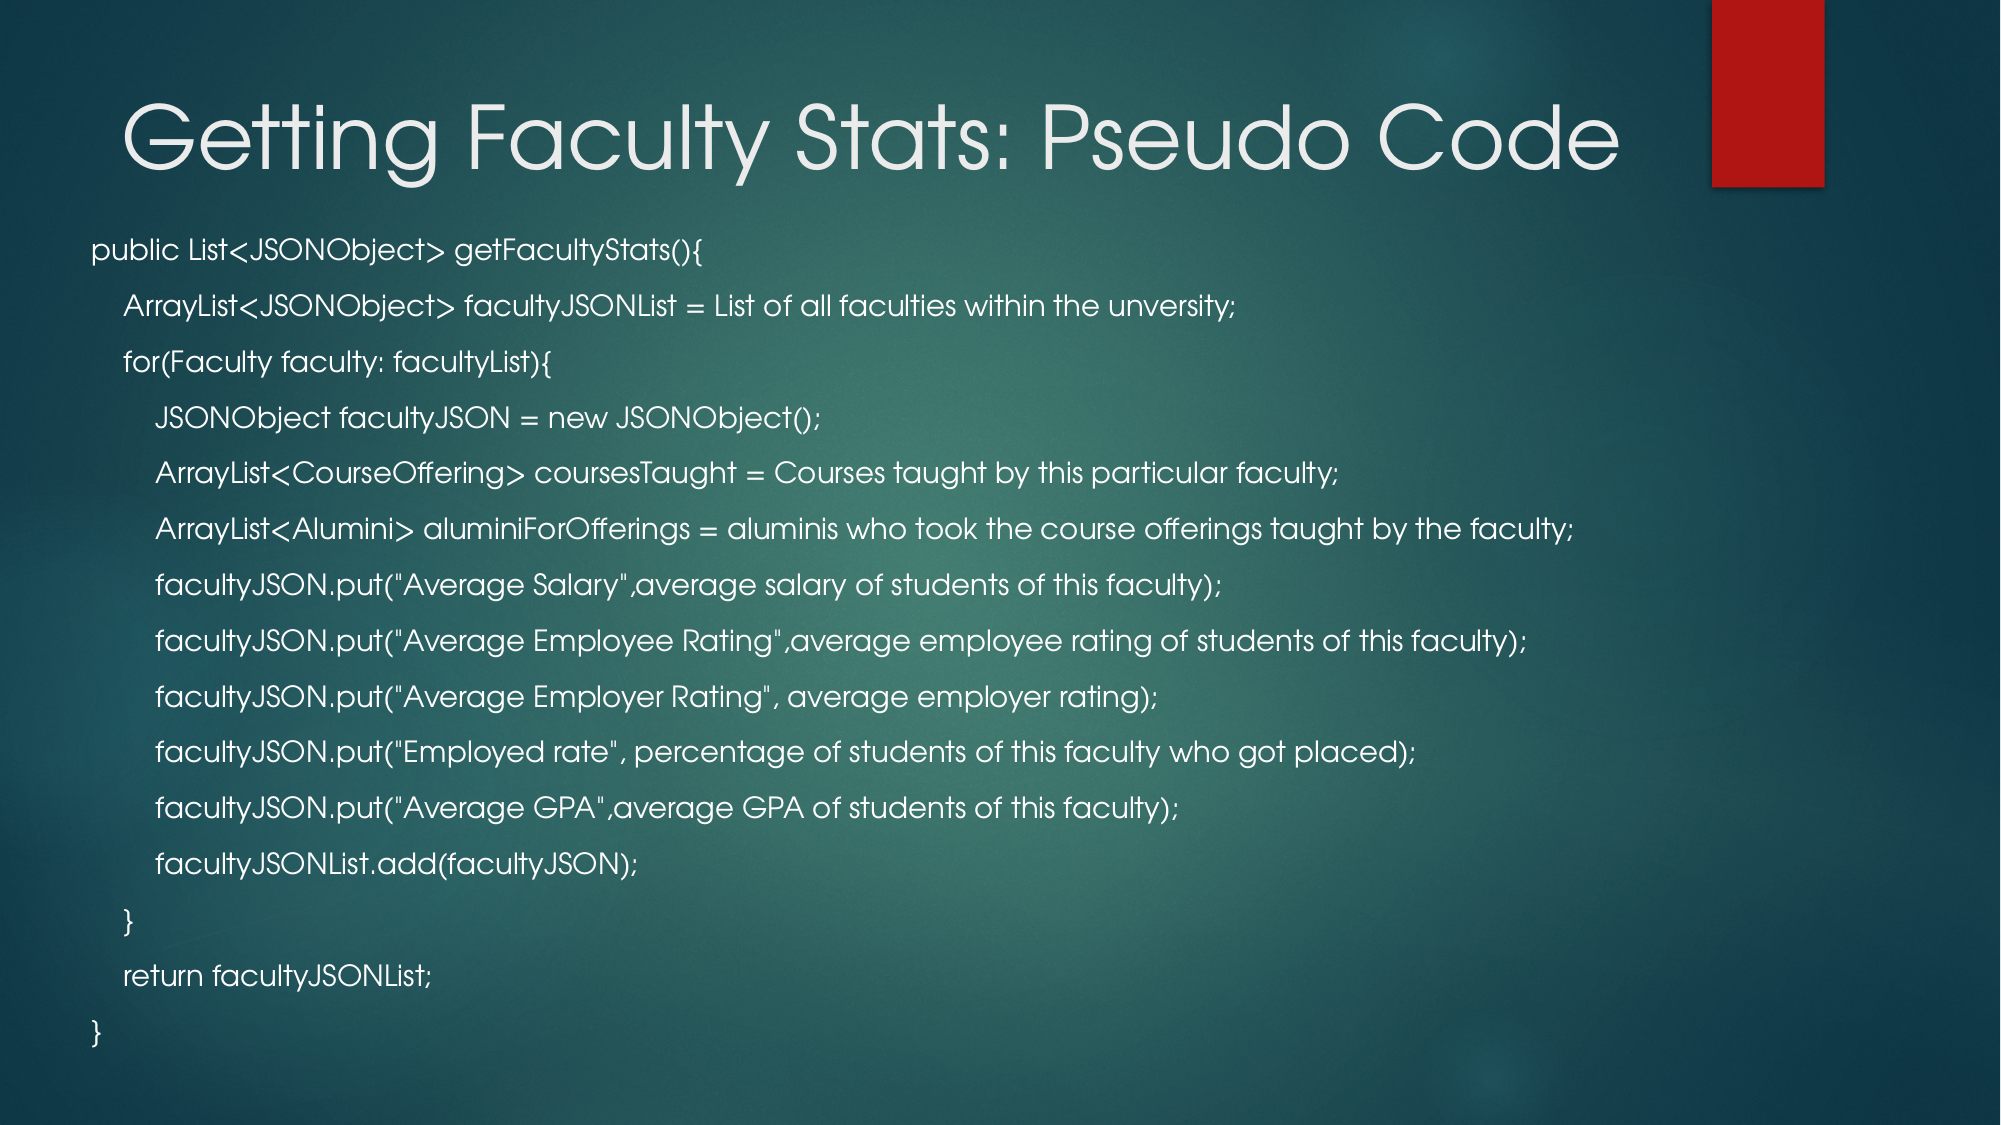

# Getting Faculty Stats: Pseudo Code
public List<JSONObject> getFacultyStats(){
    ArrayList<JSONObject> facultyJSONList = List of all faculties within the unversity;
    for(Faculty faculty: facultyList){
        JSONObject facultyJSON = new JSONObject();
        ArrayList<CourseOffering> coursesTaught = Courses taught by this particular faculty;
        ArrayList<Alumini> aluminiForOfferings = aluminis who took the course offerings taught by the faculty;
        facultyJSON.put("Average Salary",average salary of students of this faculty);
        facultyJSON.put("Average Employee Rating",average employee rating of students of this faculty);
        facultyJSON.put("Average Employer Rating", average employer rating);
        facultyJSON.put("Employed rate", percentage of students of this faculty who got placed);
        facultyJSON.put("Average GPA",average GPA of students of this faculty);
        facultyJSONList.add(facultyJSON);
    }
    return facultyJSONList;
}